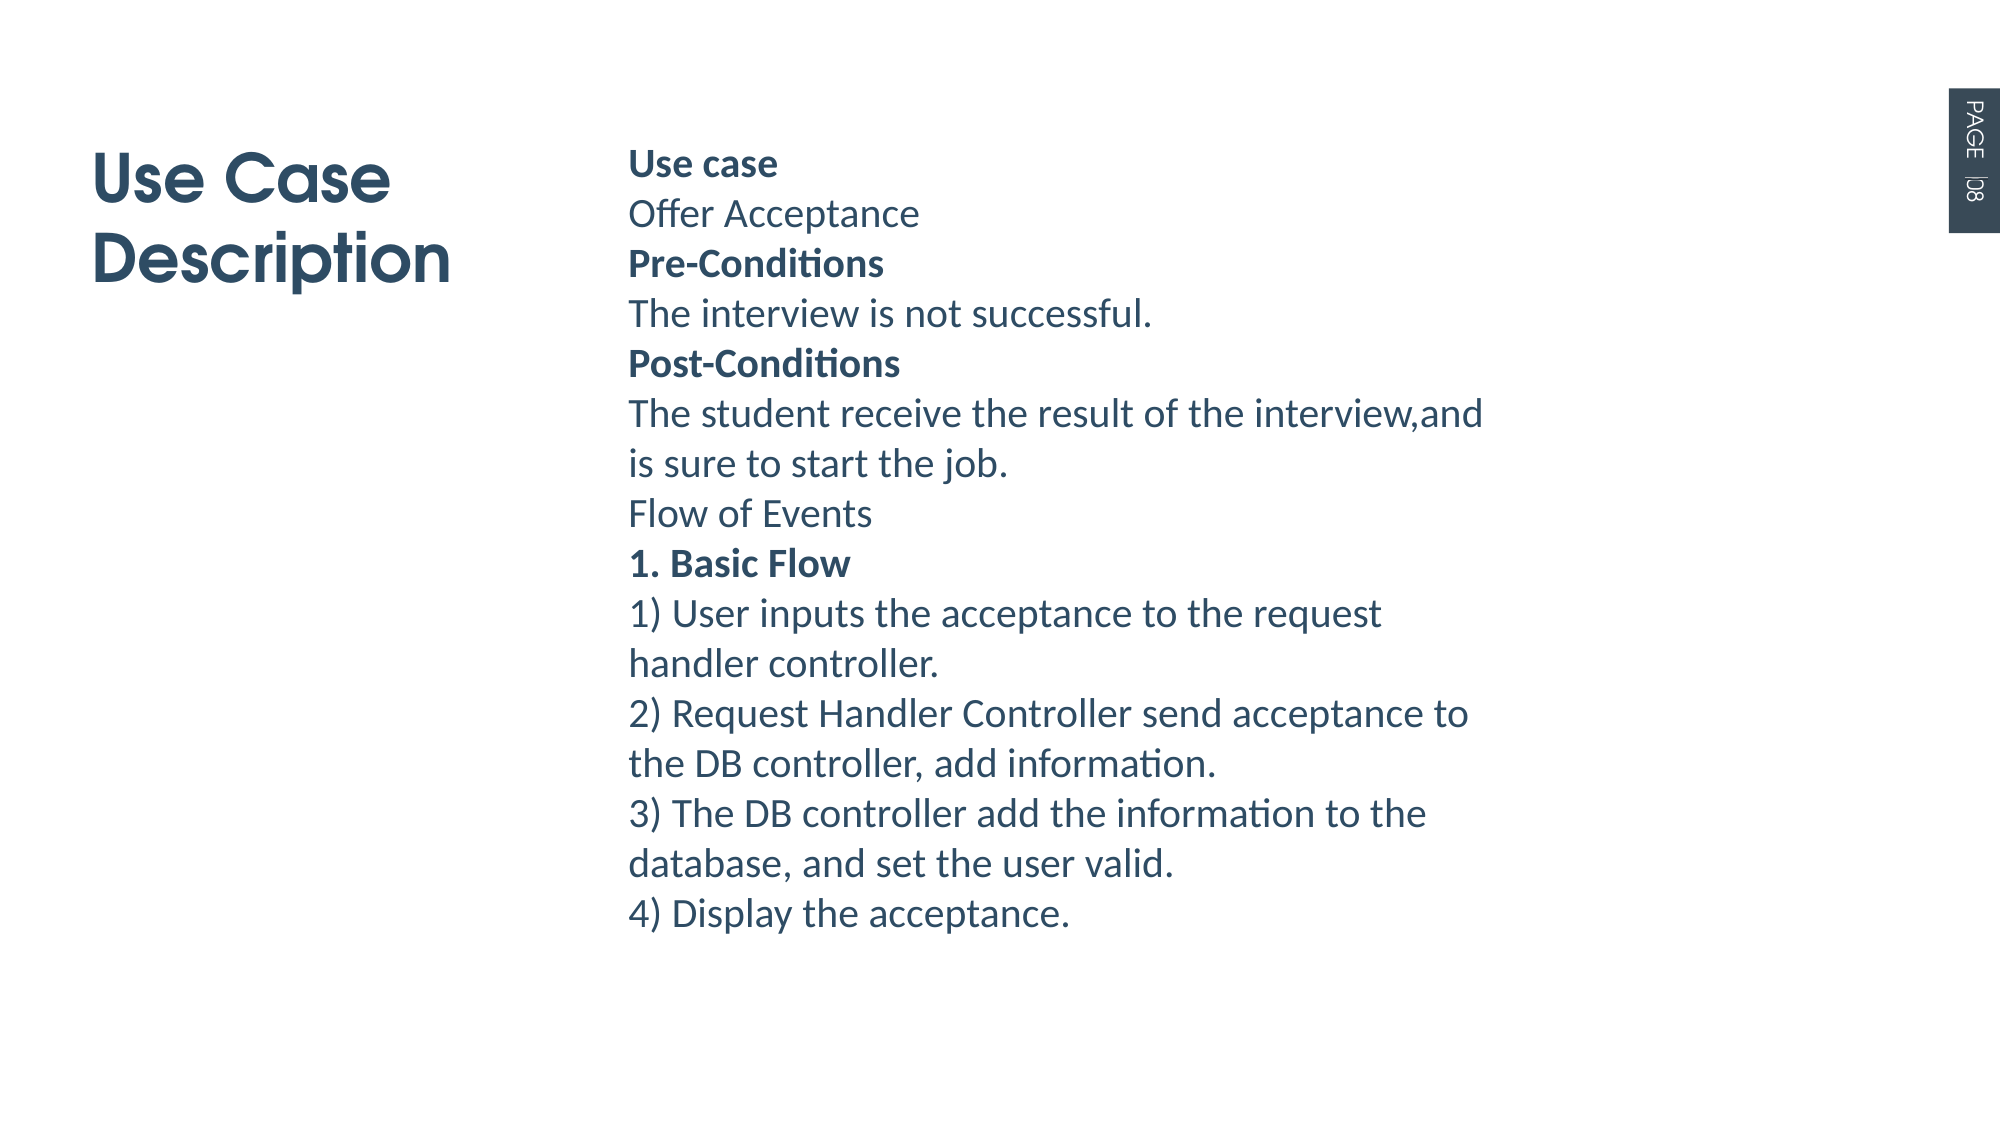

PAGE   08
Use Case
Description
Use case
Offer Acceptance
Pre-Conditions
The interview is not successful.
Post-Conditions
The student receive the result of the interview,and is sure to start the job.
Flow of Events
1. Basic Flow
1) User inputs the acceptance to the request handler controller.
2) Request Handler Controller send acceptance to the DB controller, add information.
3) The DB controller add the information to the database, and set the user valid.
4) Display the acceptance.